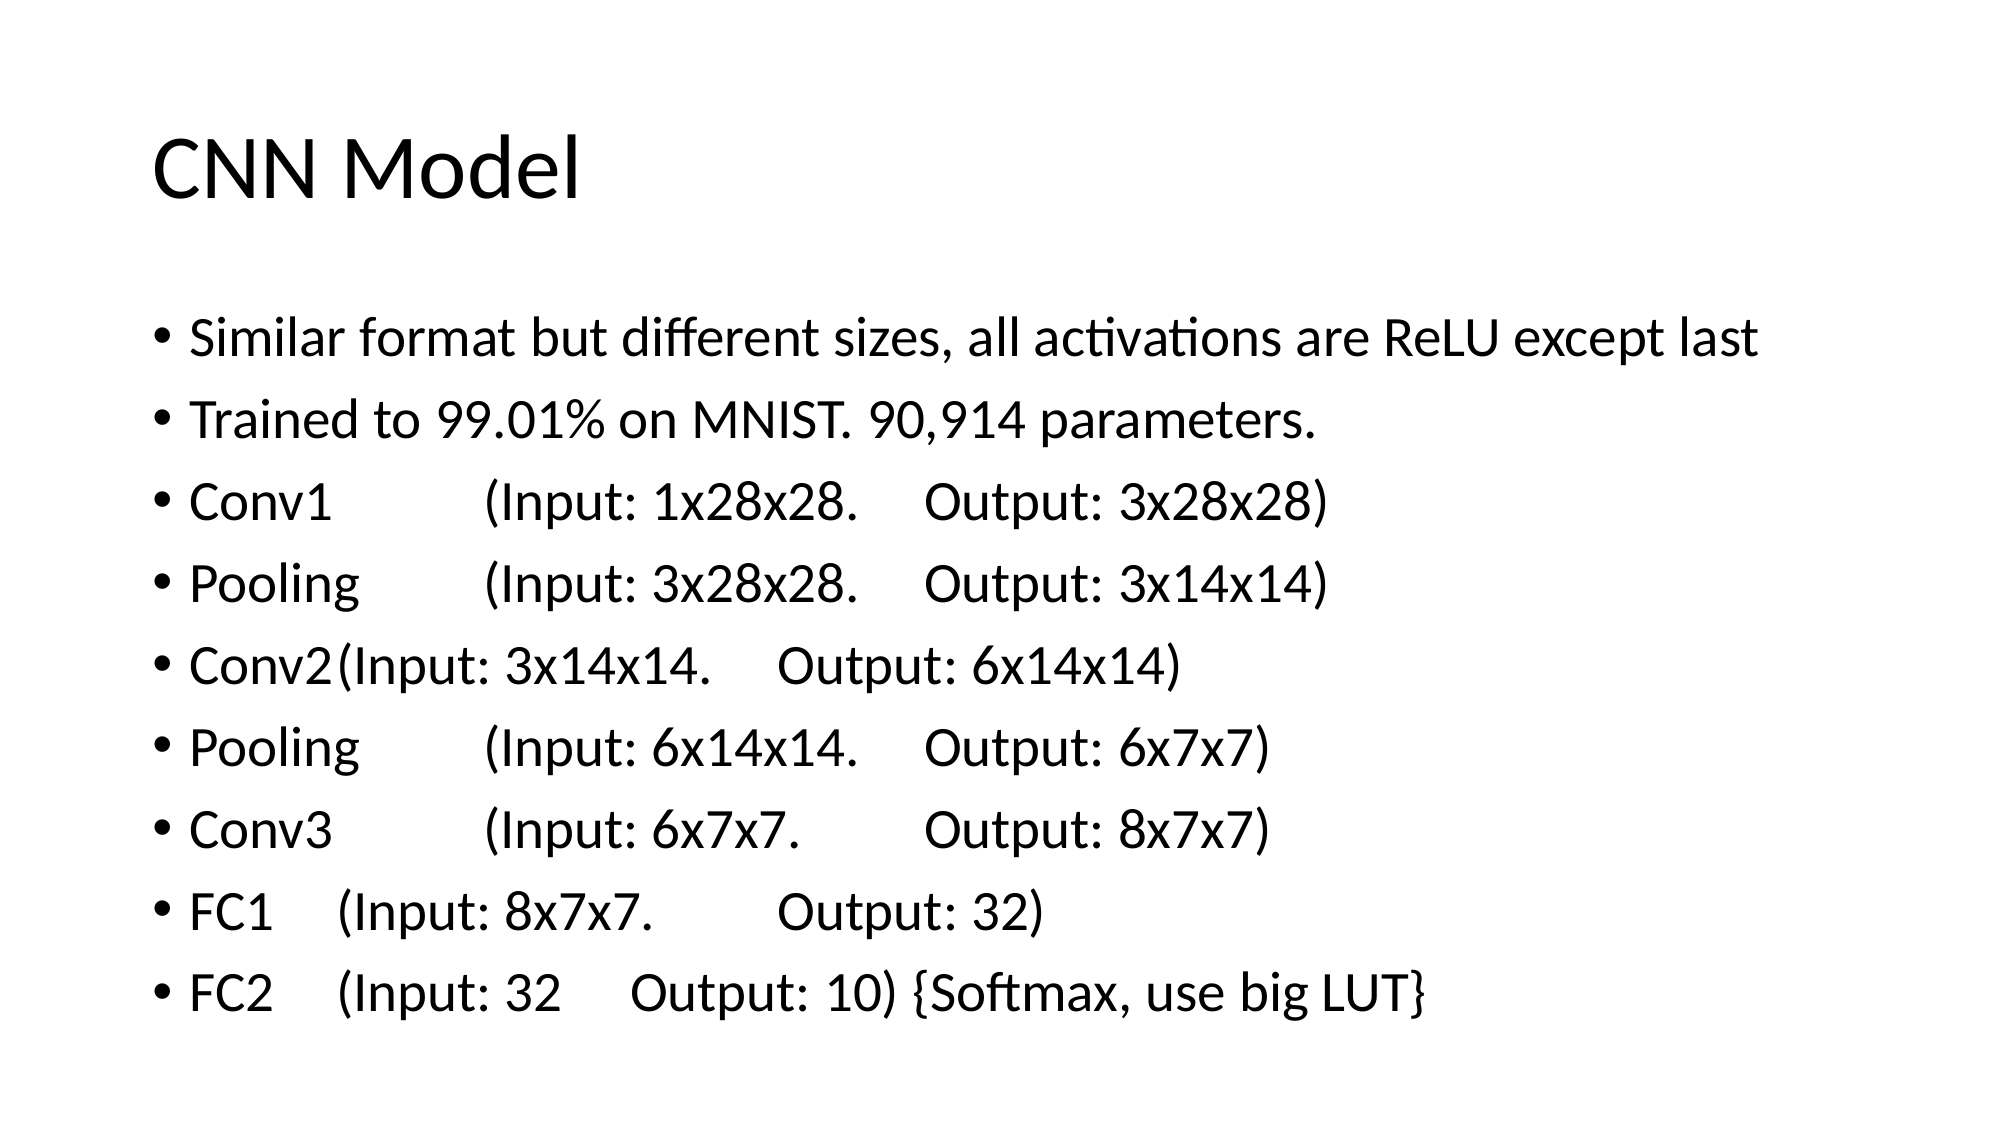

# CNN Model
Similar format but different sizes, all activations are ReLU except last
Trained to 99.01% on MNIST. 90,914 parameters.
Conv1  		(Input: 1x28x28. 	Output: 3x28x28)
Pooling 		(Input: 3x28x28. 	Output: 3x14x14)
Conv2		(Input: 3x14x14. 	Output: 6x14x14)
Pooling 		(Input: 6x14x14. 	Output: 6x7x7)
Conv3 		(Input: 6x7x7. 	Output: 8x7x7)
FC1			(Input: 8x7x7.	Output: 32)
FC2 			(Input: 32		Output: 10) {Softmax, use big LUT}